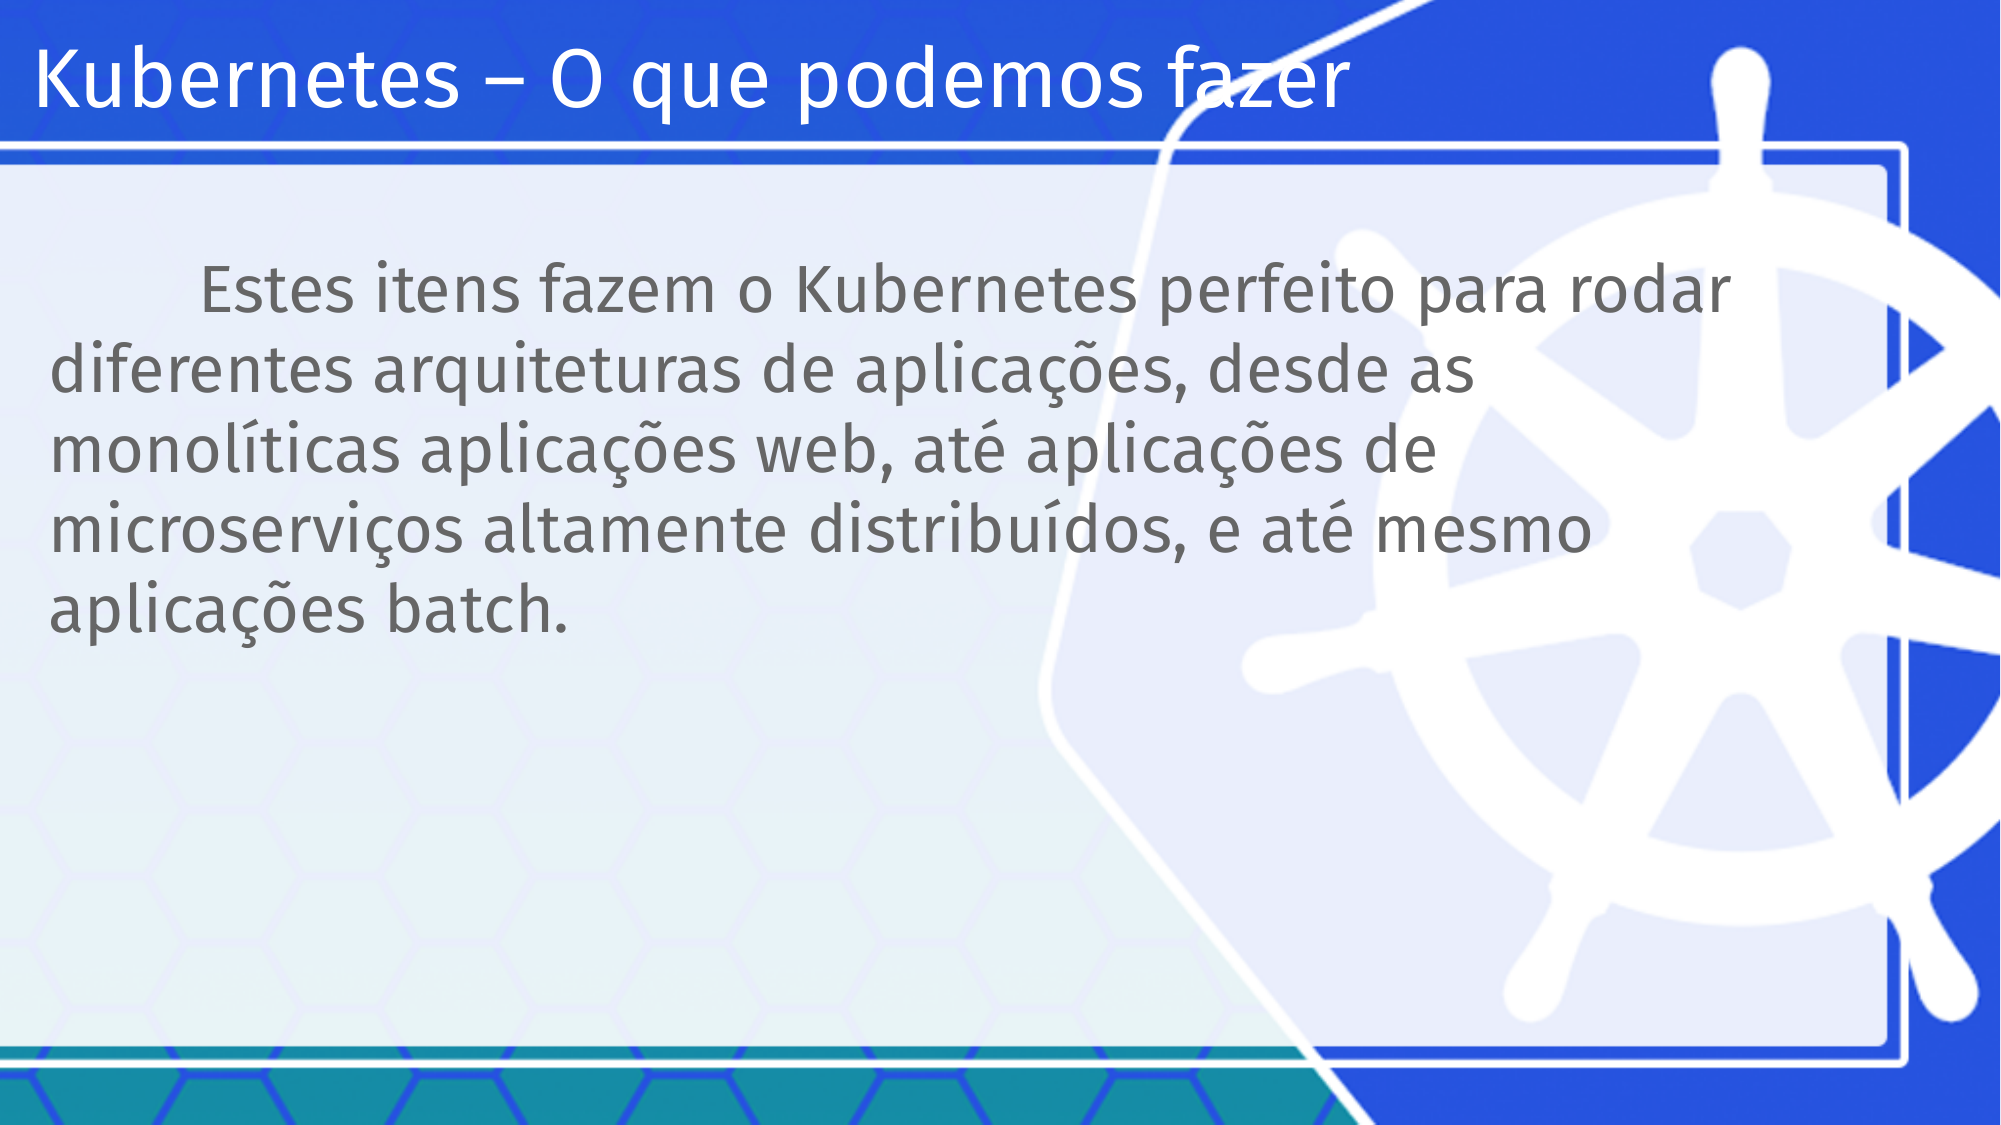

Kubernetes – O que podemos fazer
	Estes itens fazem o Kubernetes perfeito para rodar diferentes arquiteturas de aplicações, desde as monolíticas aplicações web, até aplicações de microserviços altamente distribuídos, e até mesmo aplicações batch.